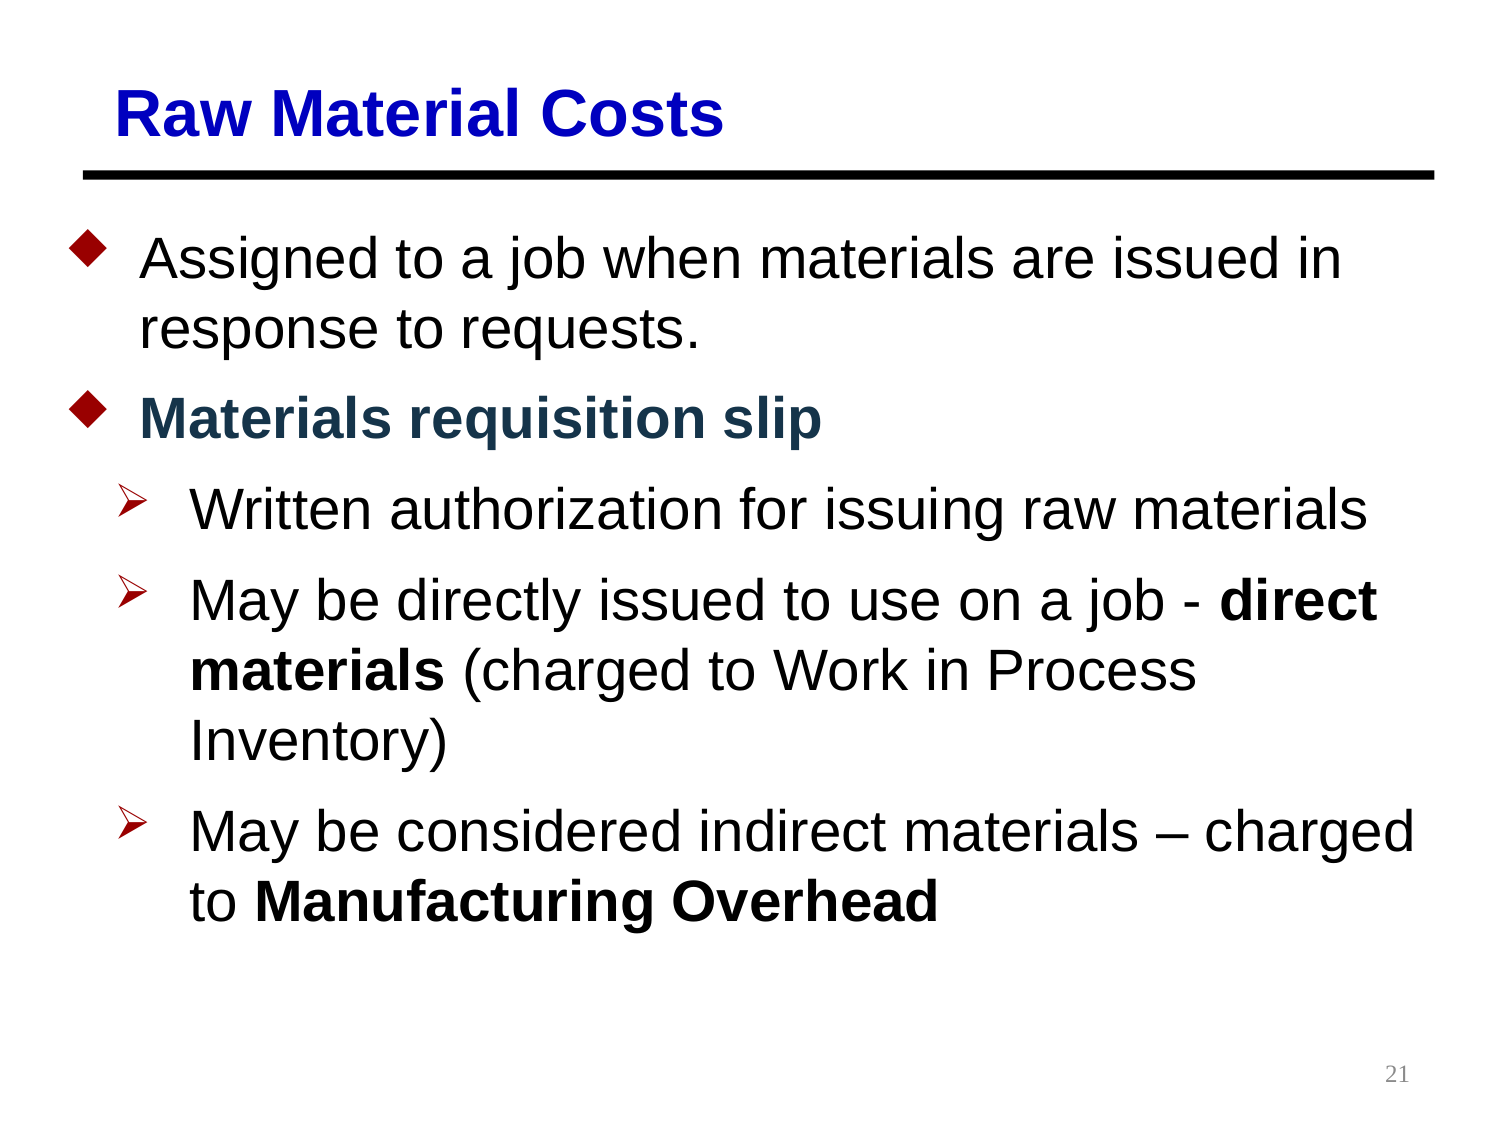

Raw Material Costs

Assigned to a job when materials are issued in response to requests.
Materials requisition slip
Written authorization for issuing raw materials
May be directly issued to use on a job - direct materials (charged to Work in Process Inventory)
May be considered indirect materials – charged to Manufacturing Overhead
21